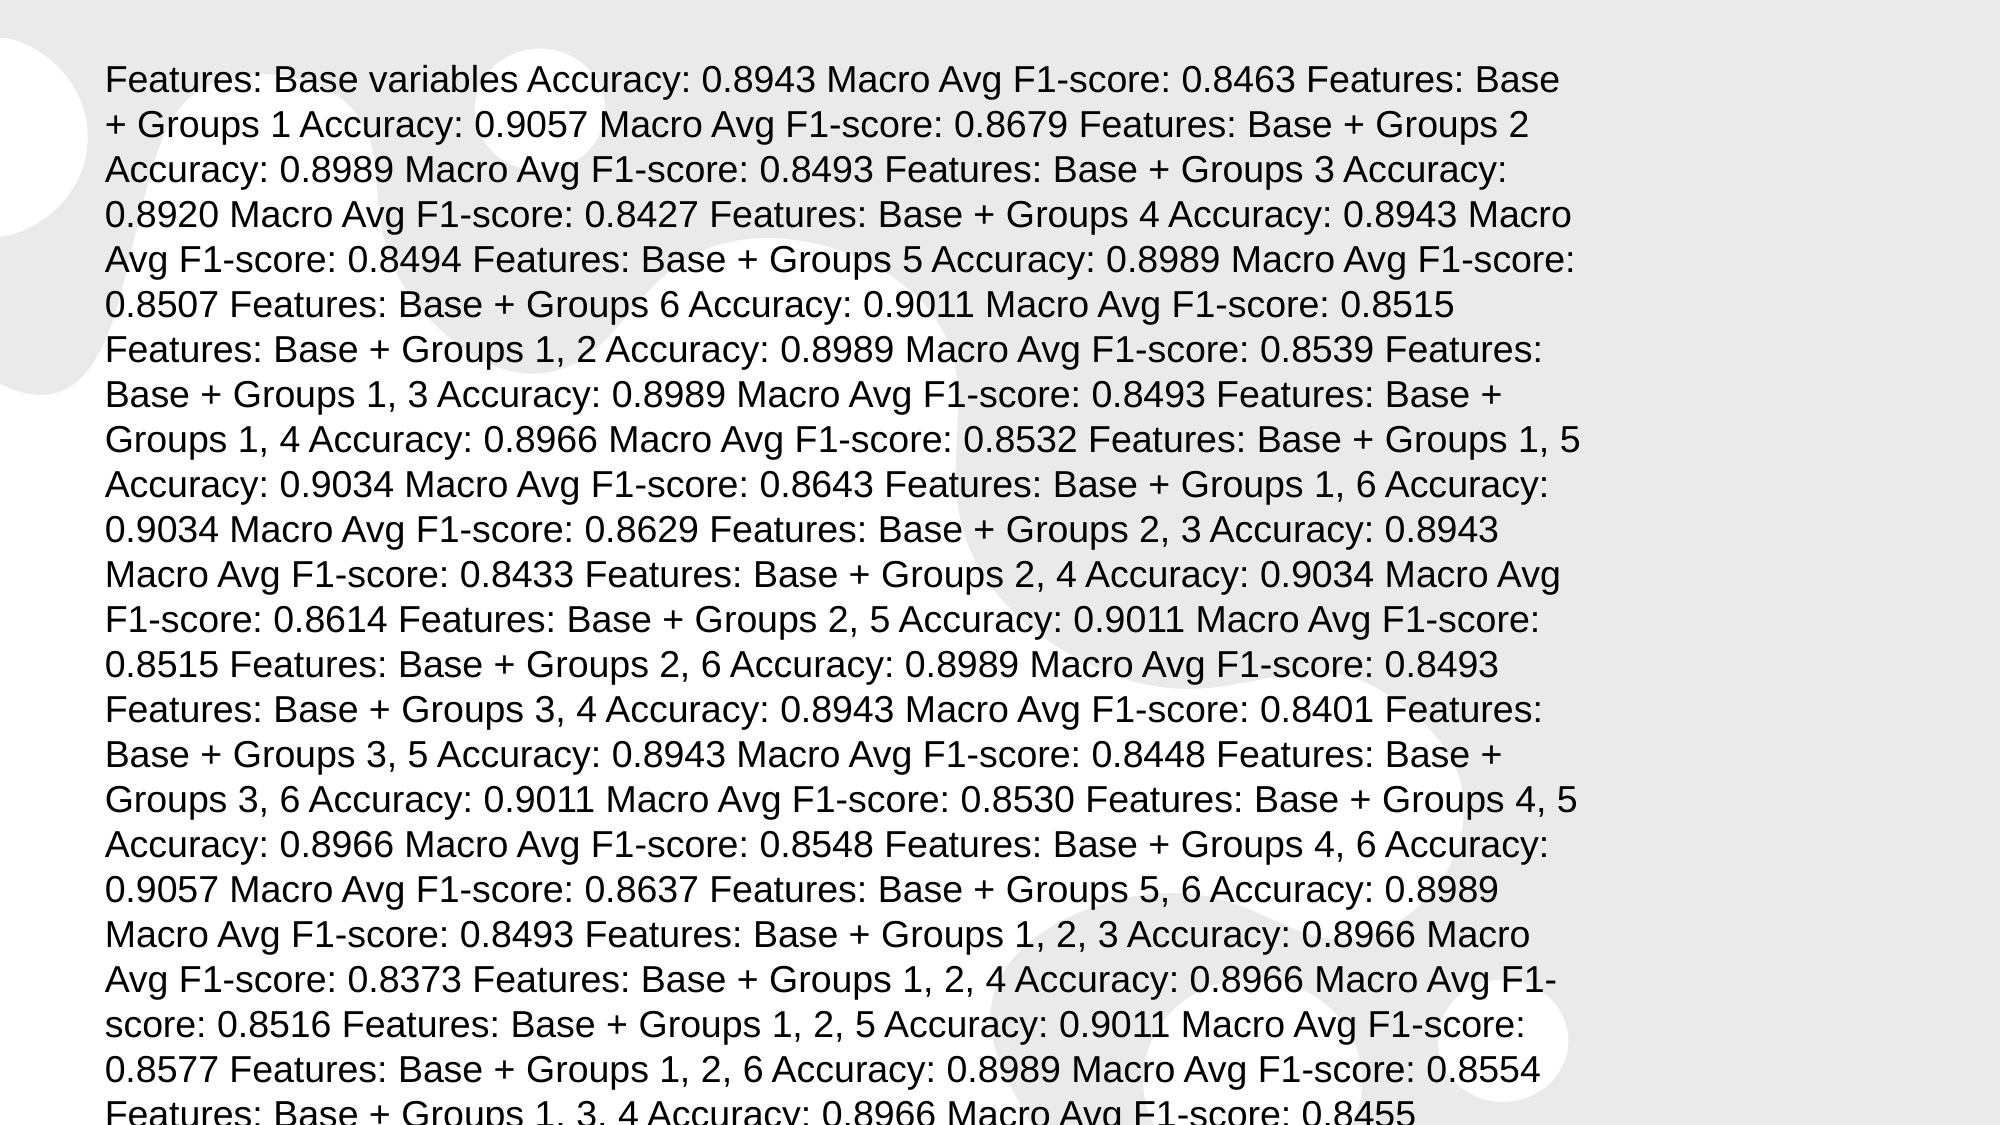

Features: Base variables Accuracy: 0.8943 Macro Avg F1-score: 0.8463 Features: Base + Groups 1 Accuracy: 0.9057 Macro Avg F1-score: 0.8679 Features: Base + Groups 2 Accuracy: 0.8989 Macro Avg F1-score: 0.8493 Features: Base + Groups 3 Accuracy: 0.8920 Macro Avg F1-score: 0.8427 Features: Base + Groups 4 Accuracy: 0.8943 Macro Avg F1-score: 0.8494 Features: Base + Groups 5 Accuracy: 0.8989 Macro Avg F1-score: 0.8507 Features: Base + Groups 6 Accuracy: 0.9011 Macro Avg F1-score: 0.8515 Features: Base + Groups 1, 2 Accuracy: 0.8989 Macro Avg F1-score: 0.8539 Features: Base + Groups 1, 3 Accuracy: 0.8989 Macro Avg F1-score: 0.8493 Features: Base + Groups 1, 4 Accuracy: 0.8966 Macro Avg F1-score: 0.8532 Features: Base + Groups 1, 5 Accuracy: 0.9034 Macro Avg F1-score: 0.8643 Features: Base + Groups 1, 6 Accuracy: 0.9034 Macro Avg F1-score: 0.8629 Features: Base + Groups 2, 3 Accuracy: 0.8943 Macro Avg F1-score: 0.8433 Features: Base + Groups 2, 4 Accuracy: 0.9034 Macro Avg F1-score: 0.8614 Features: Base + Groups 2, 5 Accuracy: 0.9011 Macro Avg F1-score: 0.8515 Features: Base + Groups 2, 6 Accuracy: 0.8989 Macro Avg F1-score: 0.8493 Features: Base + Groups 3, 4 Accuracy: 0.8943 Macro Avg F1-score: 0.8401 Features: Base + Groups 3, 5 Accuracy: 0.8943 Macro Avg F1-score: 0.8448 Features: Base + Groups 3, 6 Accuracy: 0.9011 Macro Avg F1-score: 0.8530 Features: Base + Groups 4, 5 Accuracy: 0.8966 Macro Avg F1-score: 0.8548 Features: Base + Groups 4, 6 Accuracy: 0.9057 Macro Avg F1-score: 0.8637 Features: Base + Groups 5, 6 Accuracy: 0.8989 Macro Avg F1-score: 0.8493 Features: Base + Groups 1, 2, 3 Accuracy: 0.8966 Macro Avg F1-score: 0.8373 Features: Base + Groups 1, 2, 4 Accuracy: 0.8966 Macro Avg F1-score: 0.8516 Features: Base + Groups 1, 2, 5 Accuracy: 0.9011 Macro Avg F1-score: 0.8577 Features: Base + Groups 1, 2, 6 Accuracy: 0.8989 Macro Avg F1-score: 0.8554 Features: Base + Groups 1, 3, 4 Accuracy: 0.8966 Macro Avg F1-score: 0.8455 Features: Base + Groups 1, 3, 5 Accuracy: 0.8989 Macro Avg F1-score: 0.8493 Features: Base + Groups 1, 3, 6 Accuracy: 0.9034 Macro Avg F1-score: 0.8552 Features: Base + Groups 1, 4, 5 Accuracy: 0.8966 Macro Avg F1-score: 0.8532 Features: Base + Groups 1, 4, 6 Accuracy: 0.9057 Macro Avg F1-score: 0.8652 Features: Base + Groups 1, 5, 6